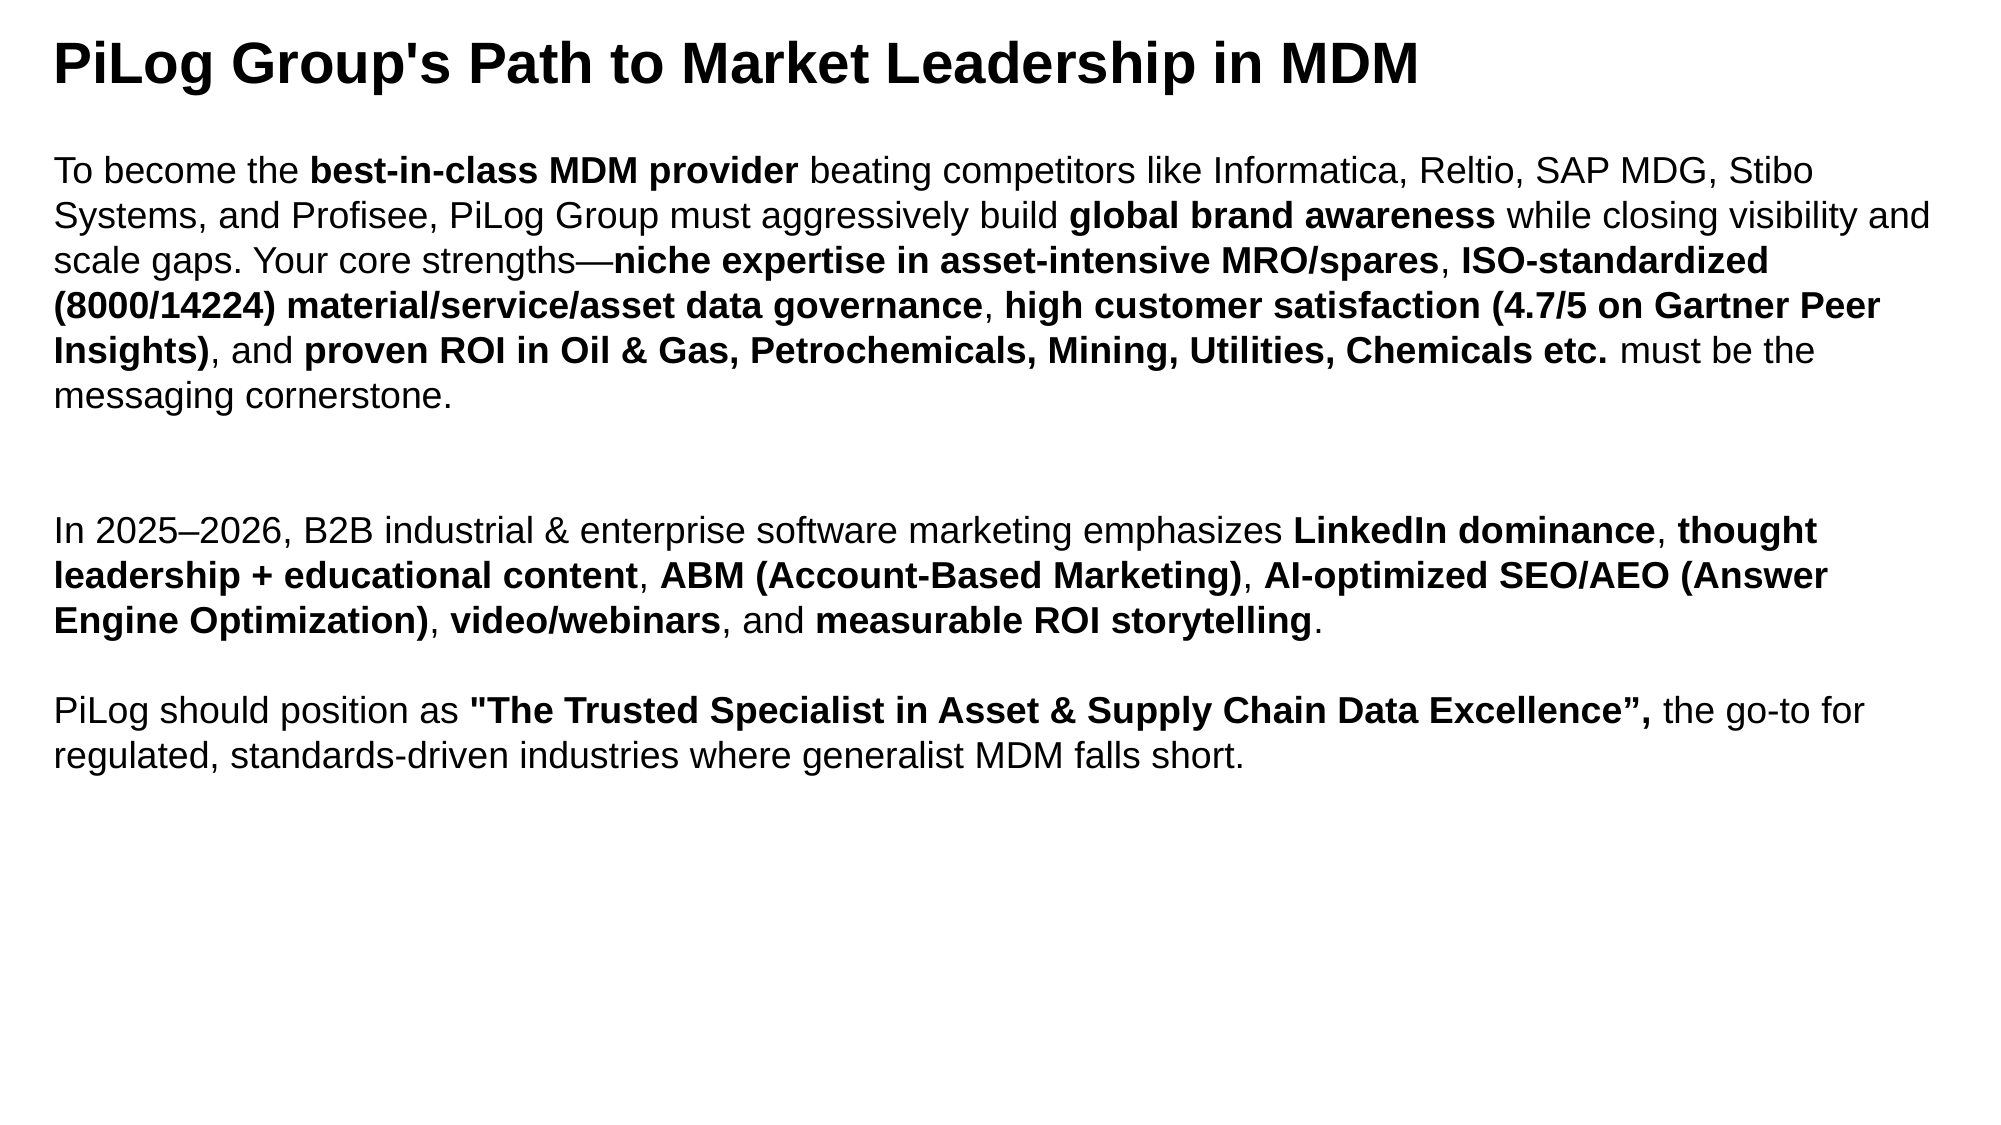

PiLog Group's Path to Market Leadership in MDM
To become the best-in-class MDM provider beating competitors like Informatica, Reltio, SAP MDG, Stibo Systems, and Profisee, PiLog Group must aggressively build global brand awareness while closing visibility and scale gaps. Your core strengths—niche expertise in asset-intensive MRO/spares, ISO-standardized (8000/14224) material/service/asset data governance, high customer satisfaction (4.7/5 on Gartner Peer Insights), and proven ROI in Oil & Gas, Petrochemicals, Mining, Utilities, Chemicals etc. must be the messaging cornerstone.

In 2025–2026, B2B industrial & enterprise software marketing emphasizes LinkedIn dominance, thought leadership + educational content, ABM (Account-Based Marketing), AI-optimized SEO/AEO (Answer Engine Optimization), video/webinars, and measurable ROI storytelling.

PiLog should position as "The Trusted Specialist in Asset & Supply Chain Data Excellence”, the go-to for regulated, standards-driven industries where generalist MDM falls short.